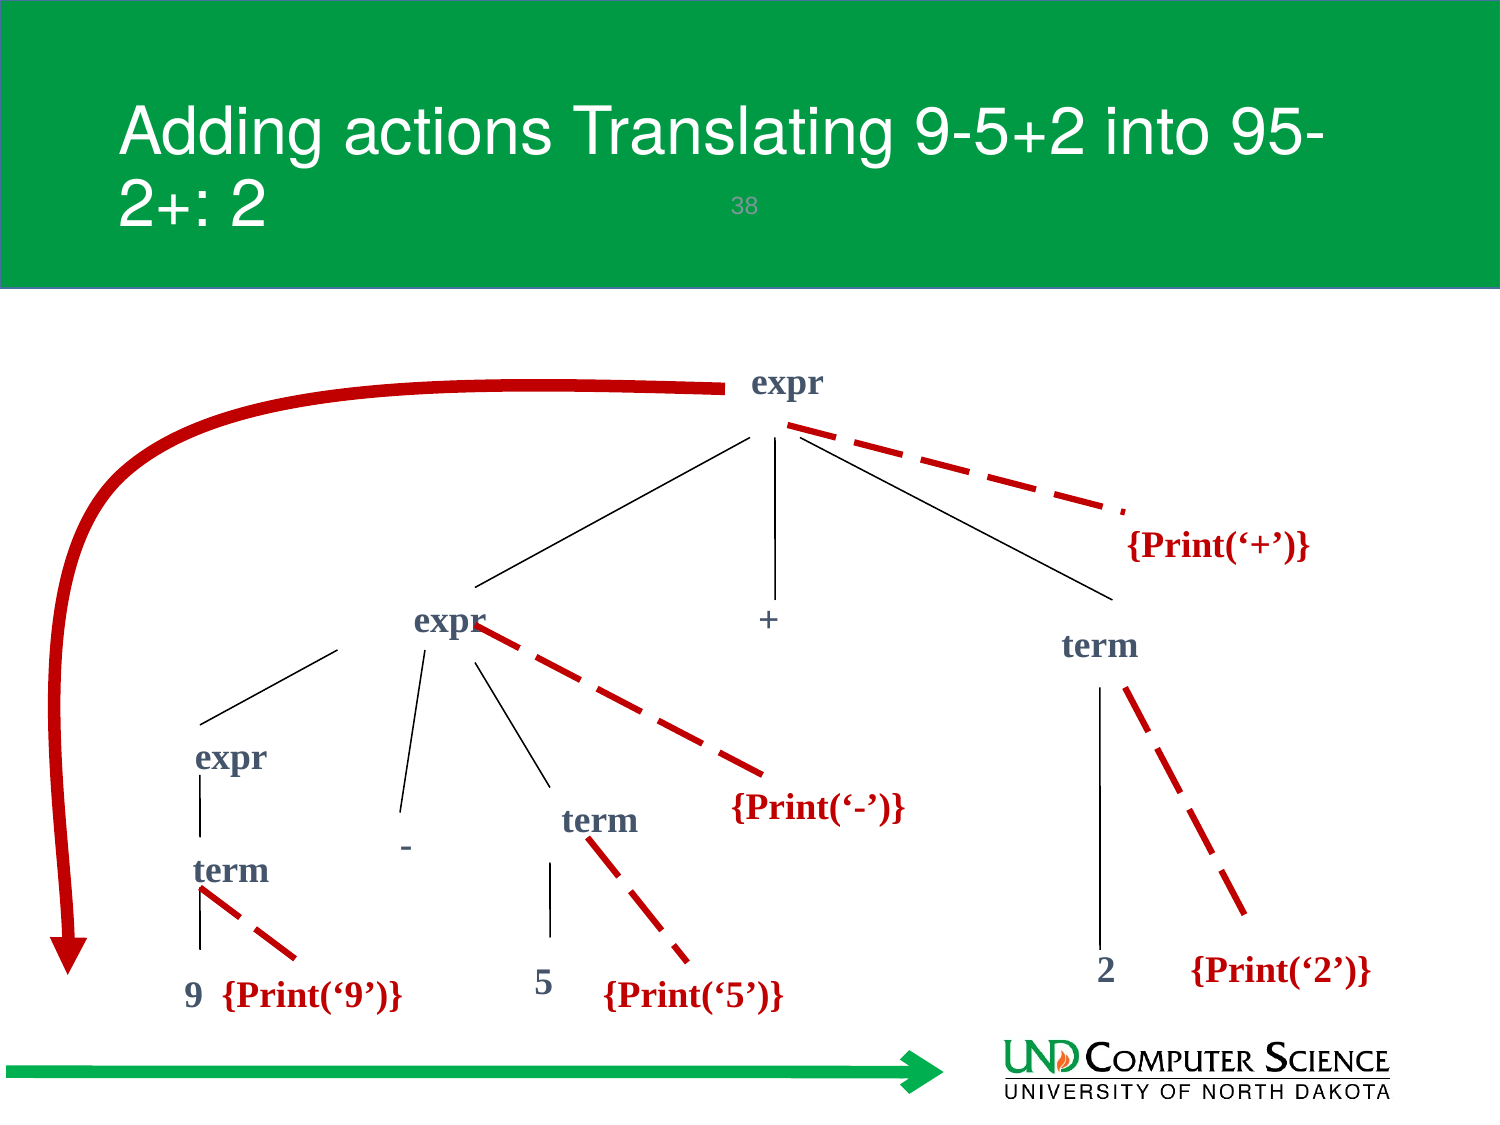

# Adding actions Translating 9-5+2 into 95-2+: 2
38
expr

{Print(‘+’)}
expr
+
term

expr

{Print(‘-’)}
term
-
term

2
{Print(‘2’)}
5
9
{Print(‘9’)}
{Print(‘5’)}